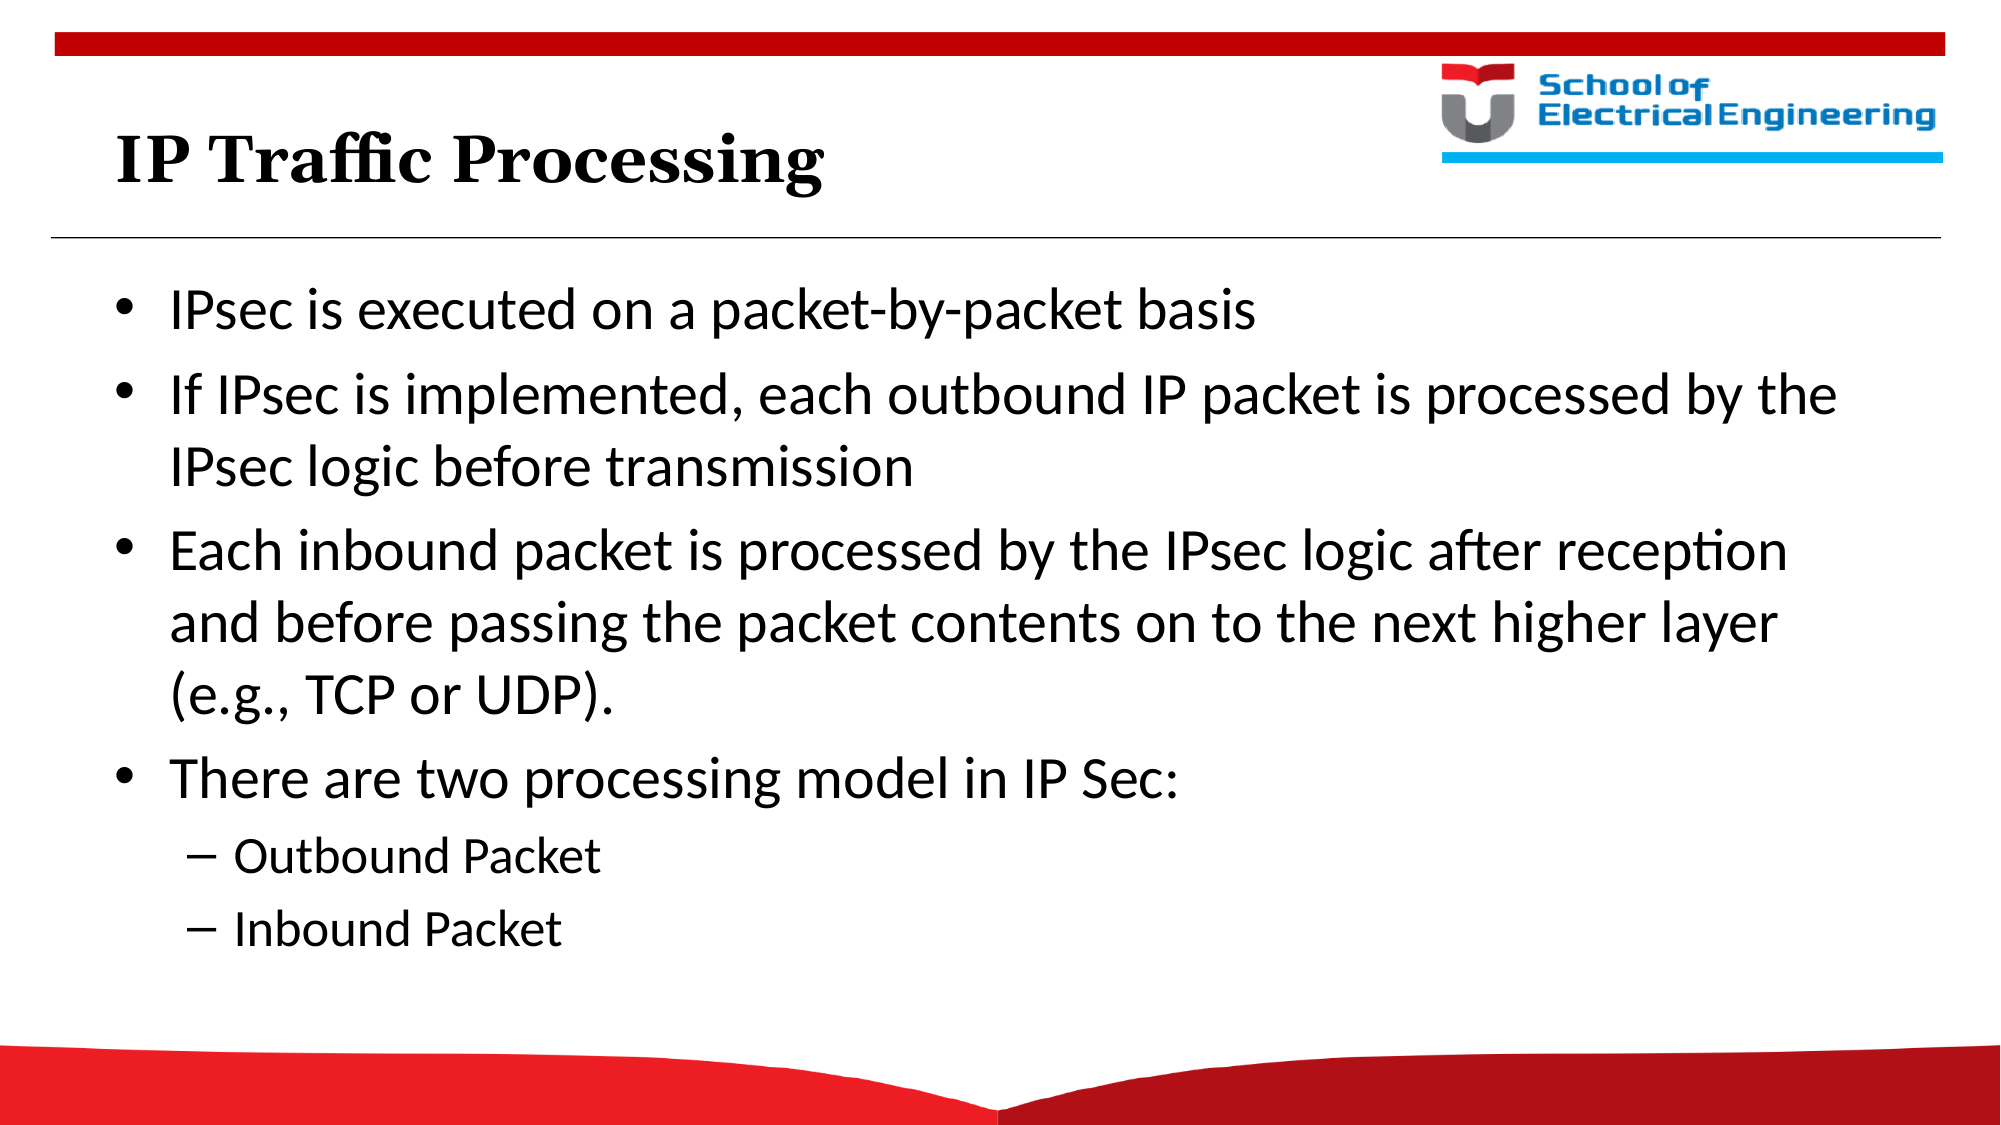

# IP Traffic Processing
IPsec is executed on a packet-by-packet basis
If IPsec is implemented, each outbound IP packet is processed by the IPsec logic before transmission
Each inbound packet is processed by the IPsec logic after reception and before passing the packet contents on to the next higher layer (e.g., TCP or UDP).
There are two processing model in IP Sec:
Outbound Packet
Inbound Packet